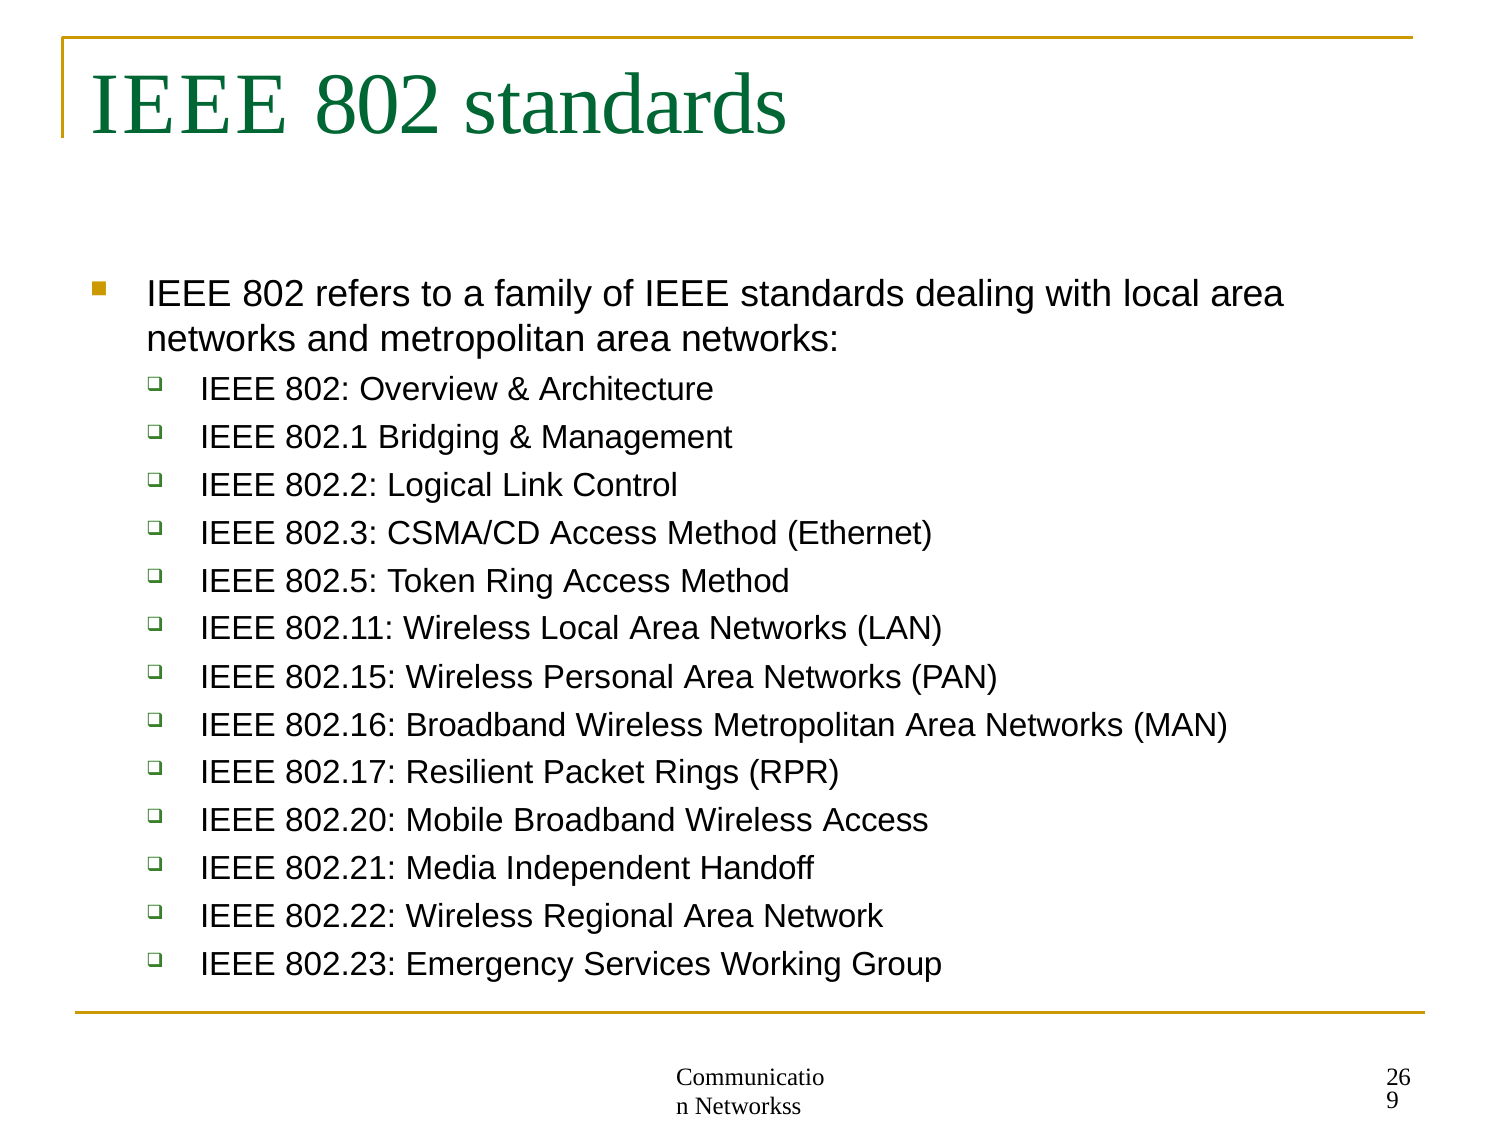

# IEEE 802 standards
IEEE 802 refers to a family of IEEE standards dealing with local area networks and metropolitan area networks:
IEEE 802: Overview & Architecture
IEEE 802.1 Bridging & Management
IEEE 802.2: Logical Link Control
IEEE 802.3: CSMA/CD Access Method (Ethernet)
IEEE 802.5: Token Ring Access Method
IEEE 802.11: Wireless Local Area Networks (LAN)
IEEE 802.15: Wireless Personal Area Networks (PAN)
IEEE 802.16: Broadband Wireless Metropolitan Area Networks (MAN)
IEEE 802.17: Resilient Packet Rings (RPR)
IEEE 802.20: Mobile Broadband Wireless Access
IEEE 802.21: Media Independent Handoff
IEEE 802.22: Wireless Regional Area Network
IEEE 802.23: Emergency Services Working Group
269
Communication Networkss